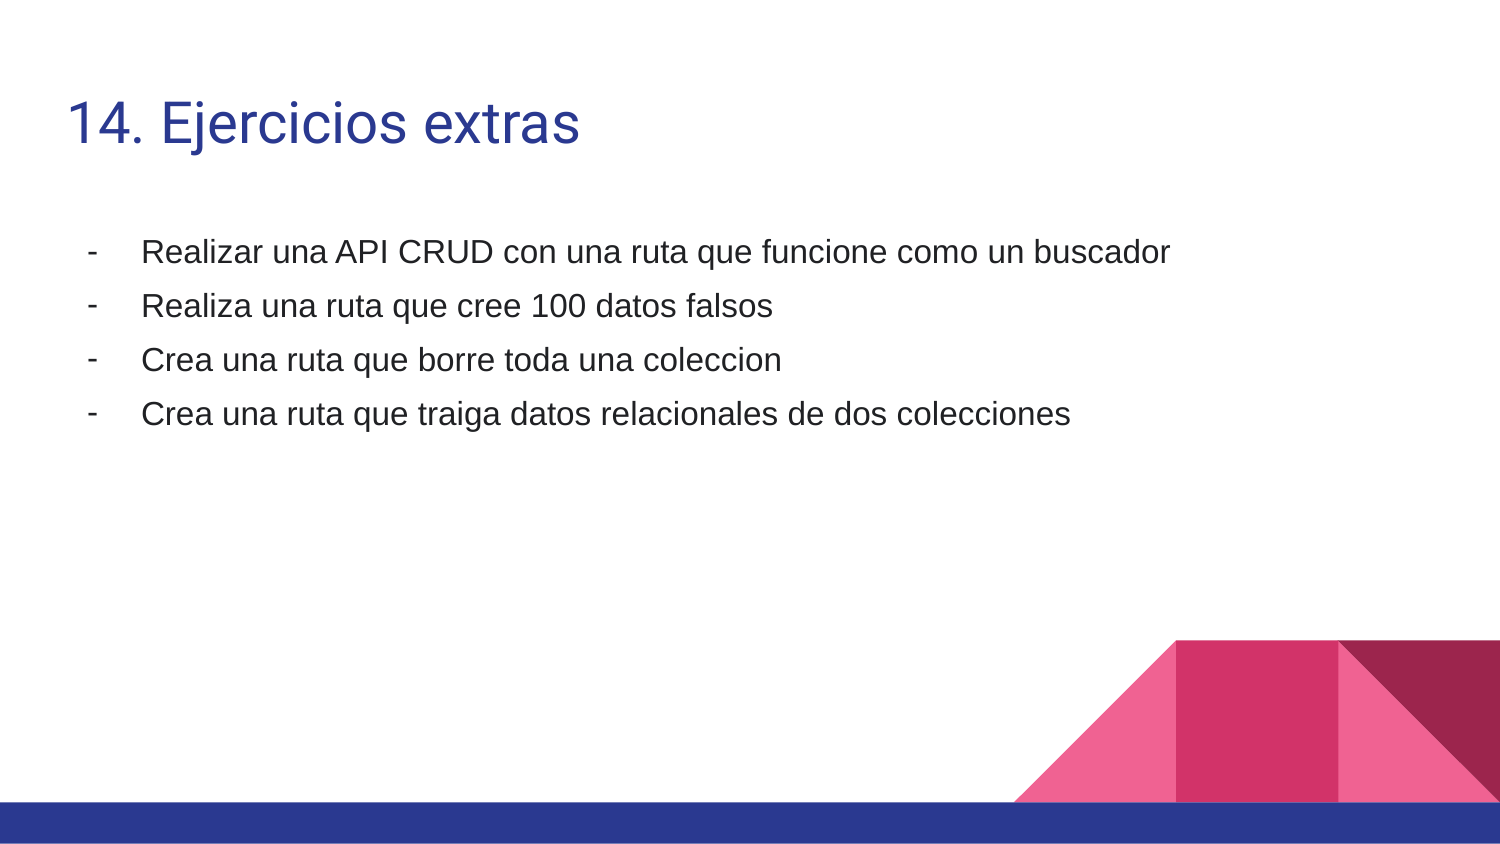

# 14. Ejercicios extras
Realizar una API CRUD con una ruta que funcione como un buscador
Realiza una ruta que cree 100 datos falsos
Crea una ruta que borre toda una coleccion
Crea una ruta que traiga datos relacionales de dos colecciones